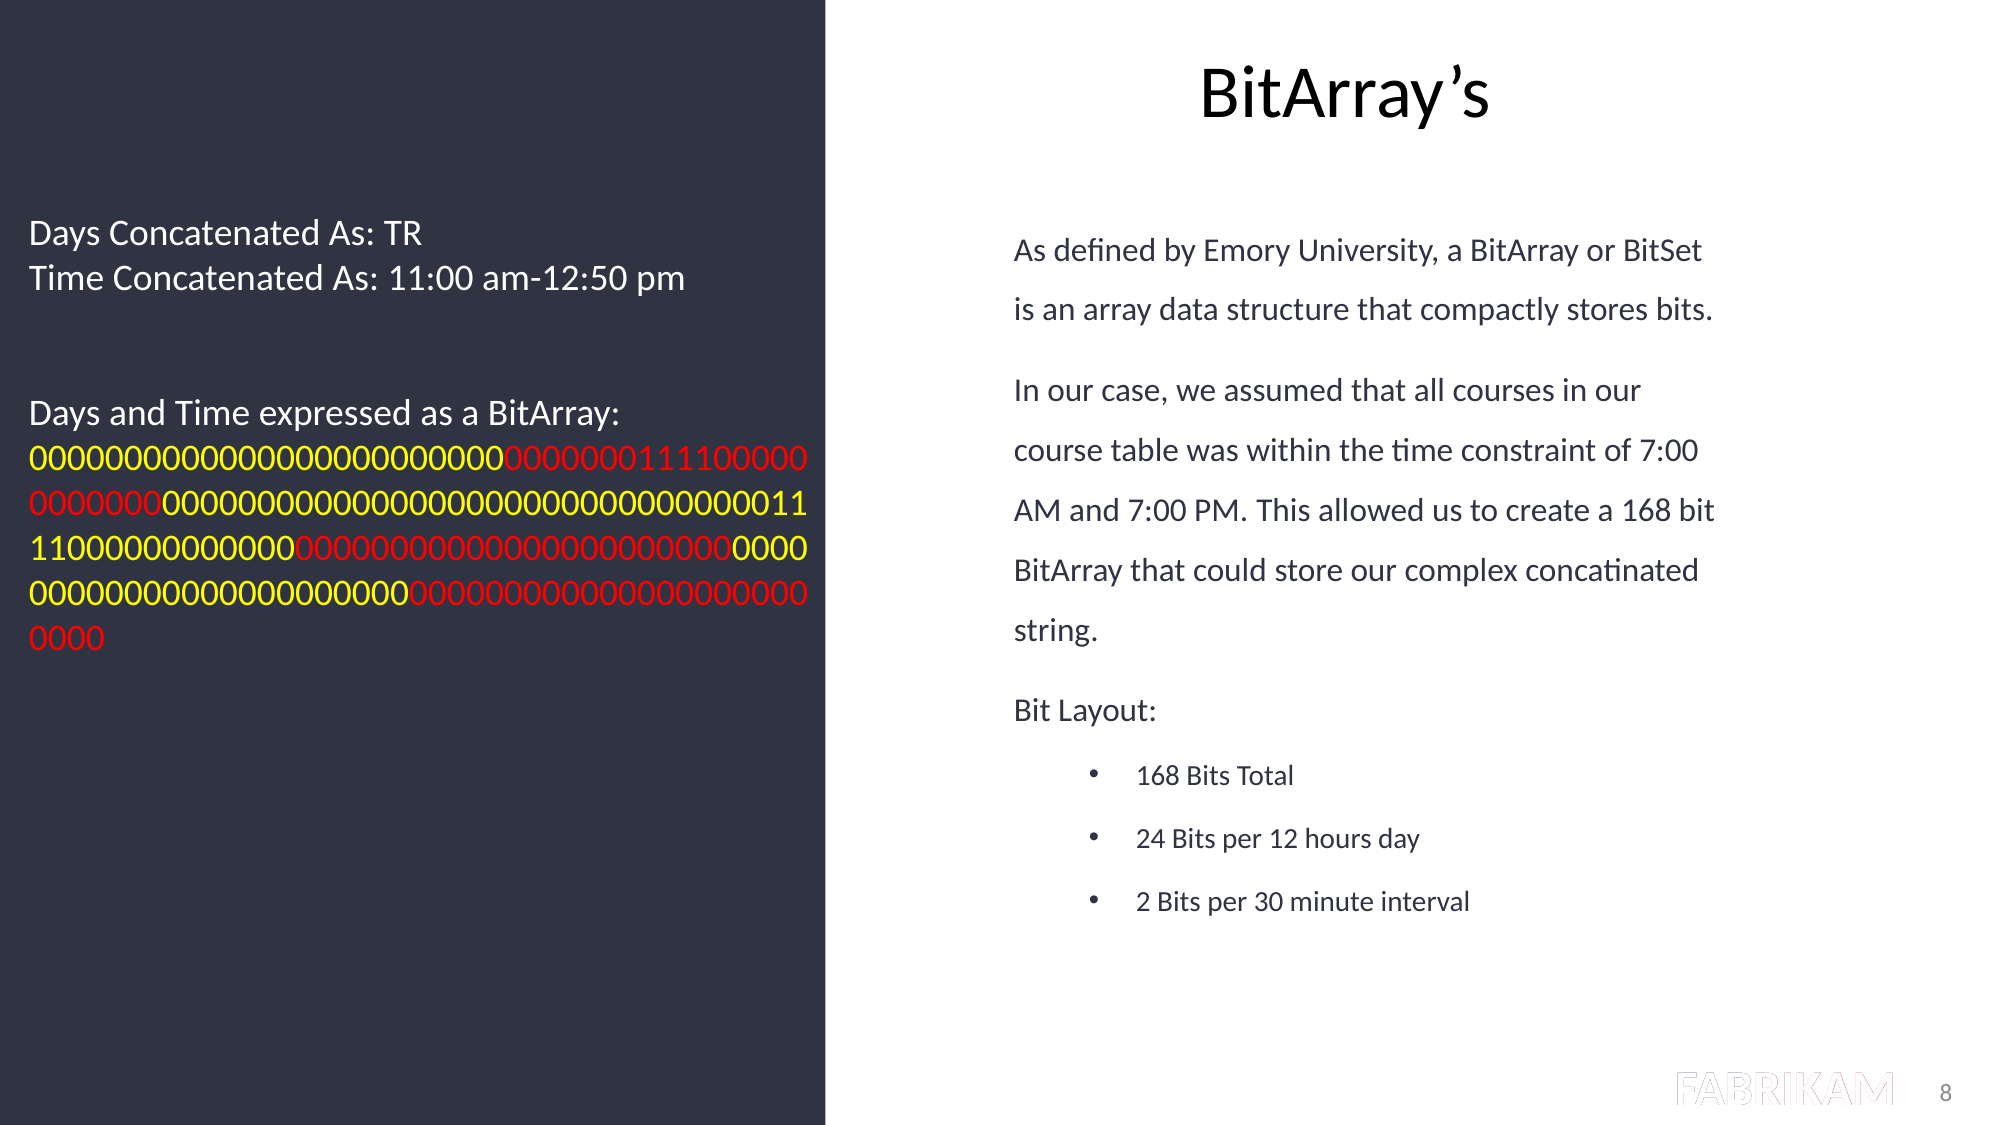

BitArray’s
Days Concatenated As: TR
Time Concatenated As: 11:00 am-12:50 pm

Days and Time expressed as a BitArray: 000000000000000000000000000000001111000000000000000000000000000000000000000000001111000000000000000000000000000000000000000000000000000000000000000000000000000000000000

As defined by Emory University, a BitArray or BitSet is an array data structure that compactly stores bits.
In our case, we assumed that all courses in our course table was within the time constraint of 7:00 AM and 7:00 PM. This allowed us to create a 168 bit BitArray that could store our complex concatinated string.
Bit Layout:
168 Bits Total
24 Bits per 12 hours day
2 Bits per 30 minute interval
8